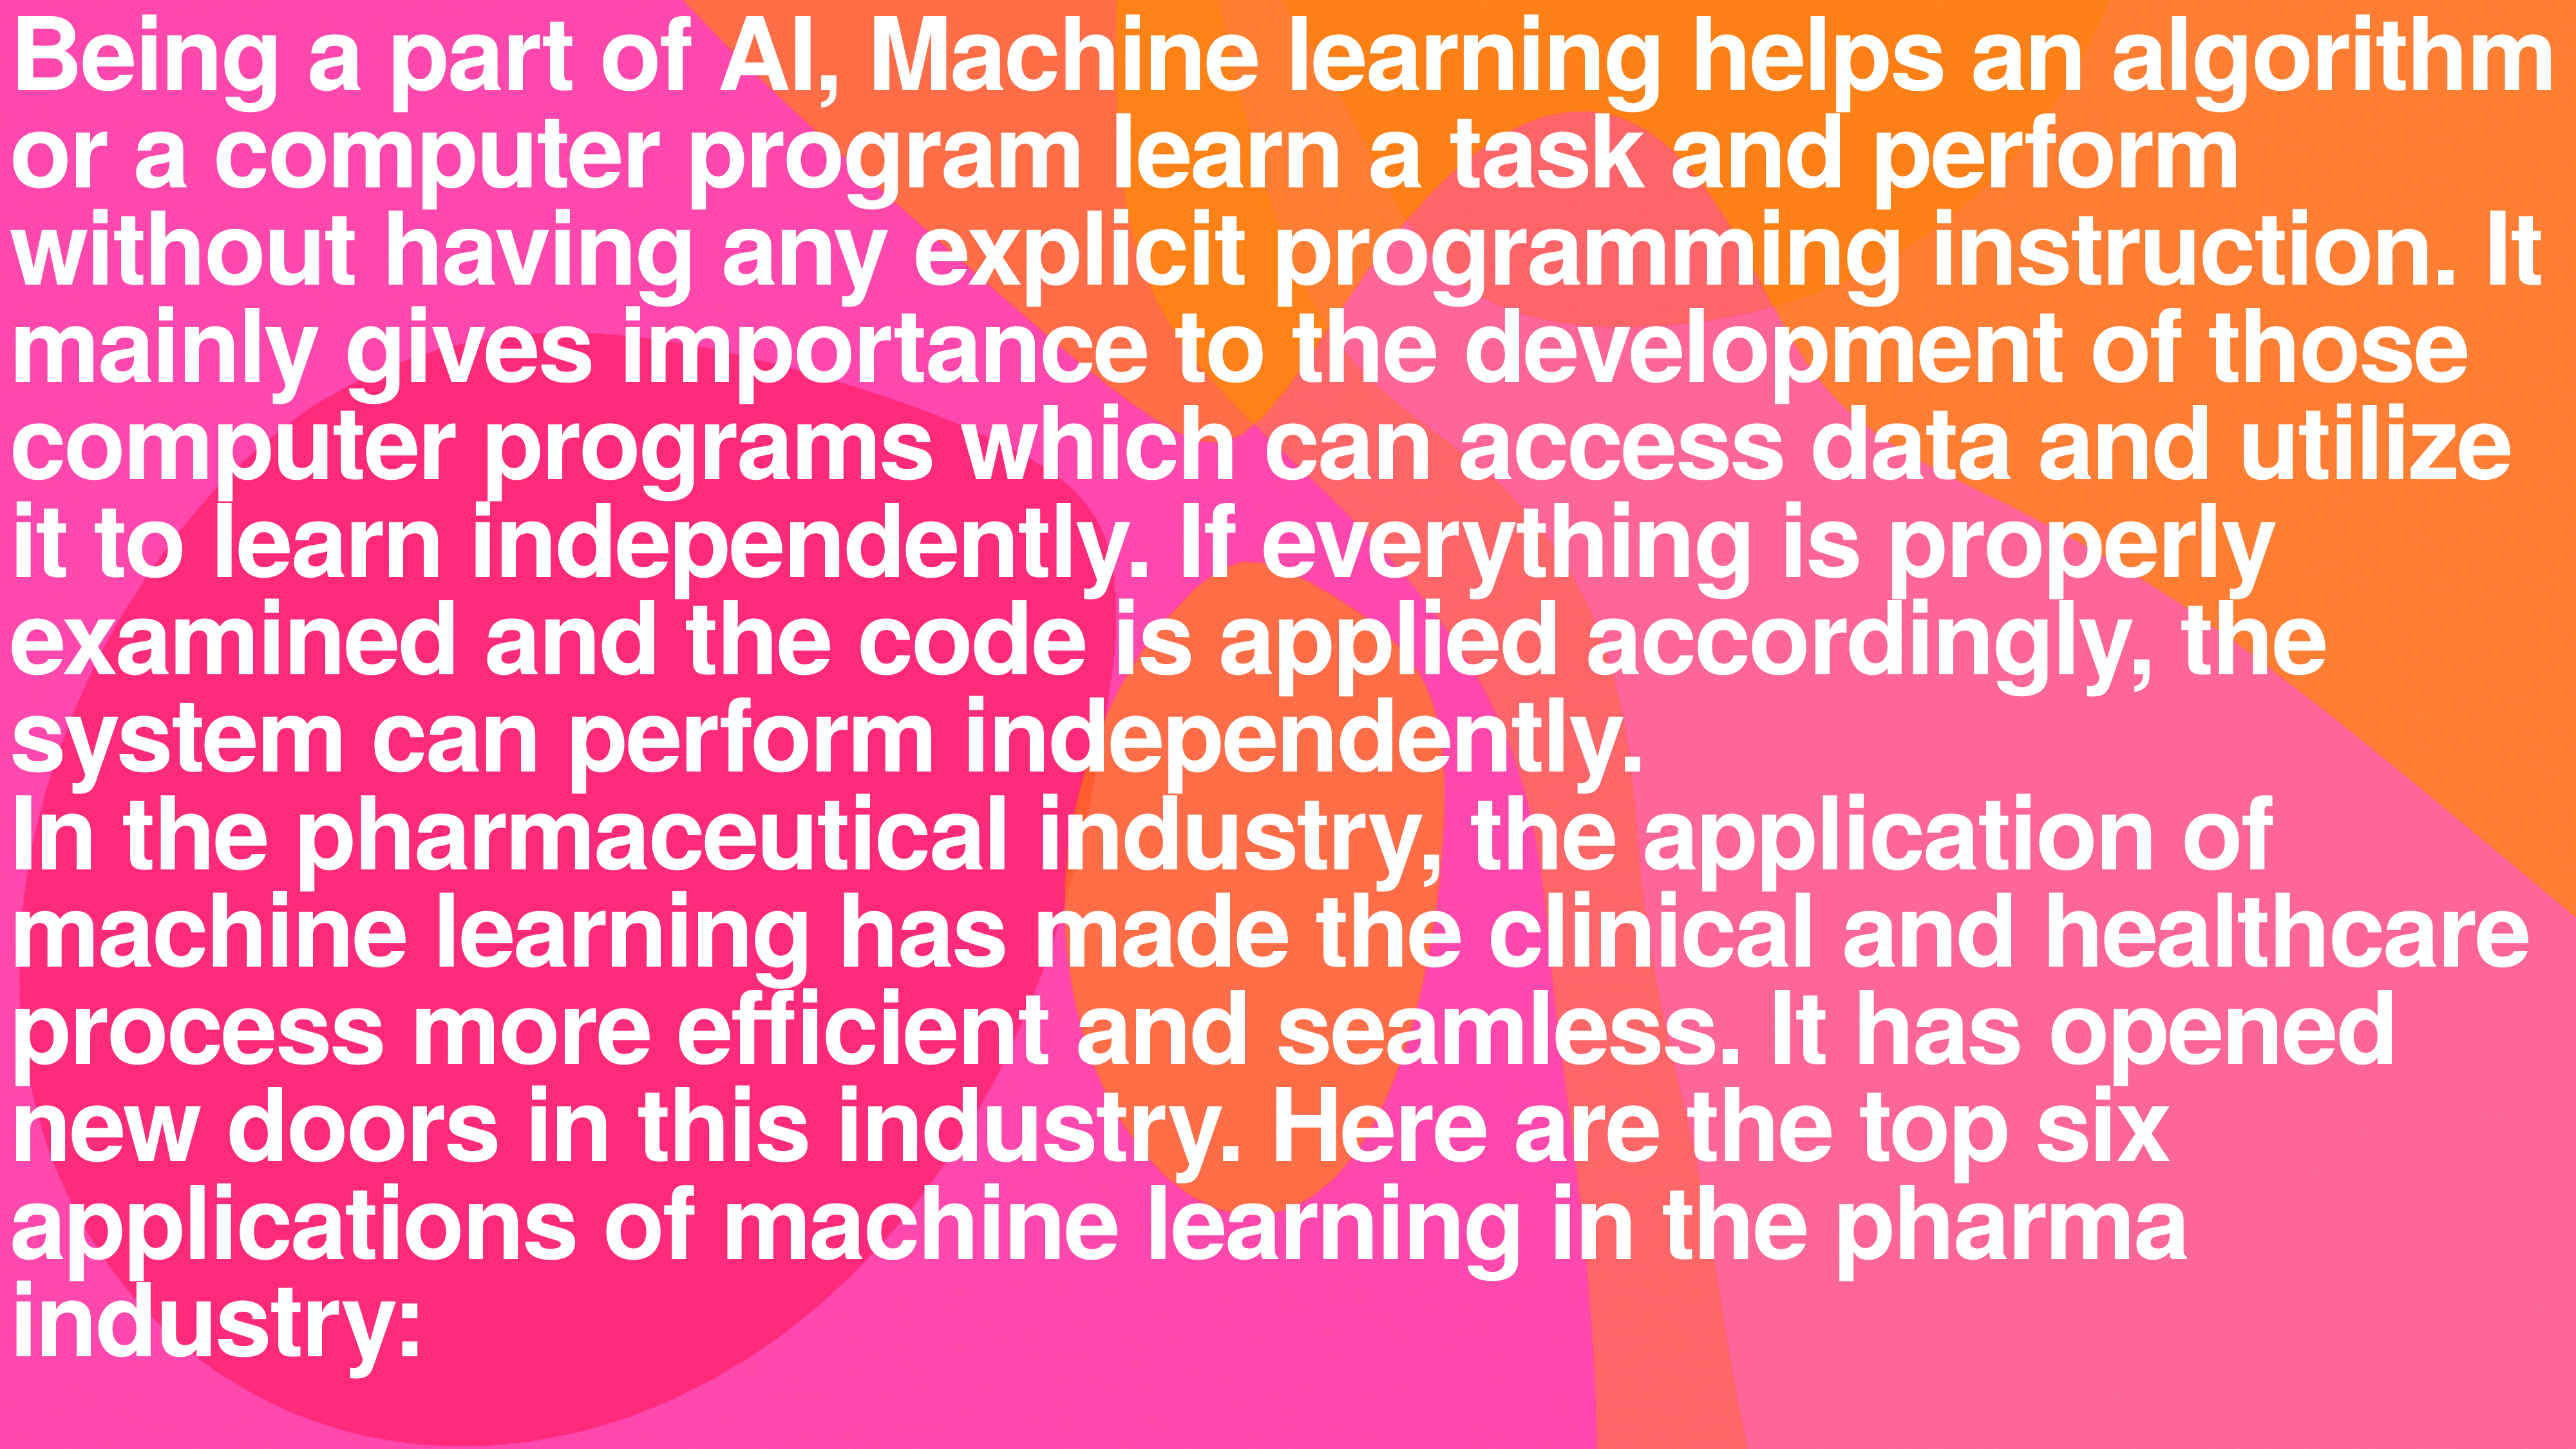

Being a part of AI, Machine learning helps an algorithm or a computer program learn a task and perform without having any explicit programming instruction. It mainly gives importance to the development of those computer programs which can access data and utilize it to learn independently. If everything is properly examined and the code is applied accordingly, the system can perform independently.
In the pharmaceutical industry, the application of machine learning has made the clinical and healthcare process more efficient and seamless. It has opened new doors in this industry. Here are the top six applications of machine learning in the pharma industry:
#